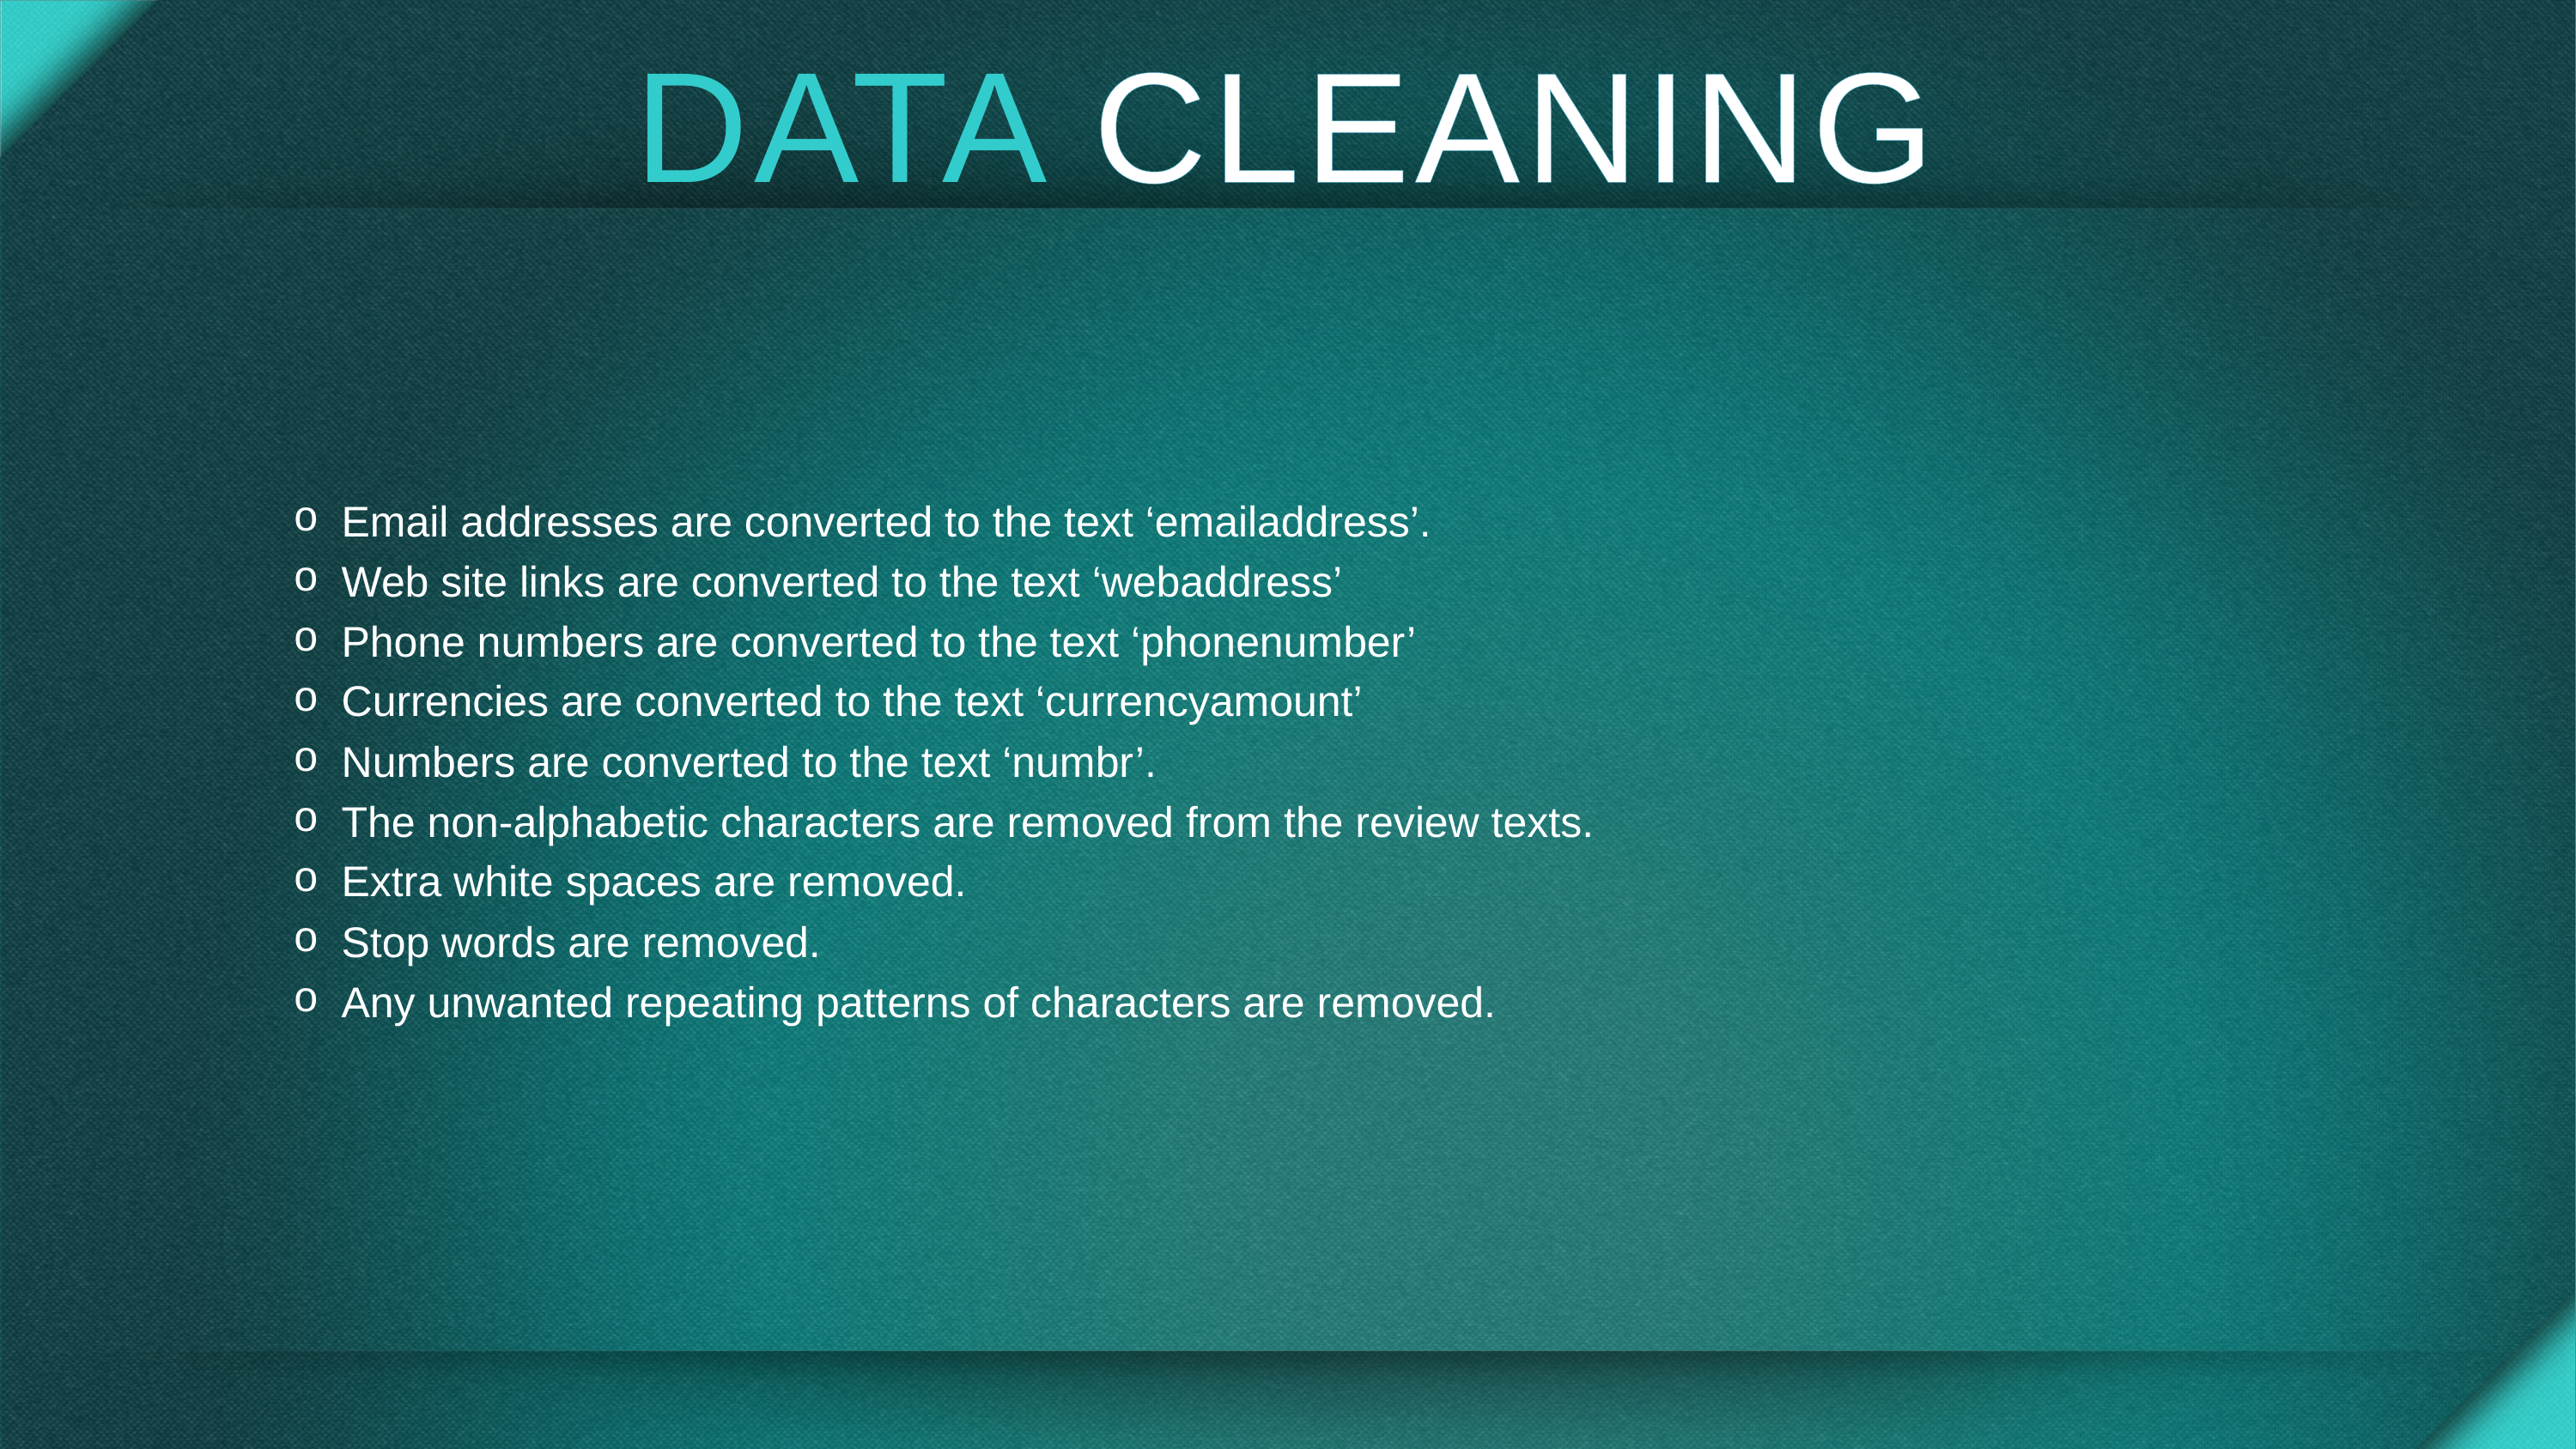

# DATA CLEANING
Email addresses are converted to the text ‘emailaddress’.
Web site links are converted to the text ‘webaddress’
Phone numbers are converted to the text ‘phonenumber’
Currencies are converted to the text ‘currencyamount’
Numbers are converted to the text ‘numbr’.
The non-alphabetic characters are removed from the review texts.
Extra white spaces are removed.
Stop words are removed.
Any unwanted repeating patterns of characters are removed.
7